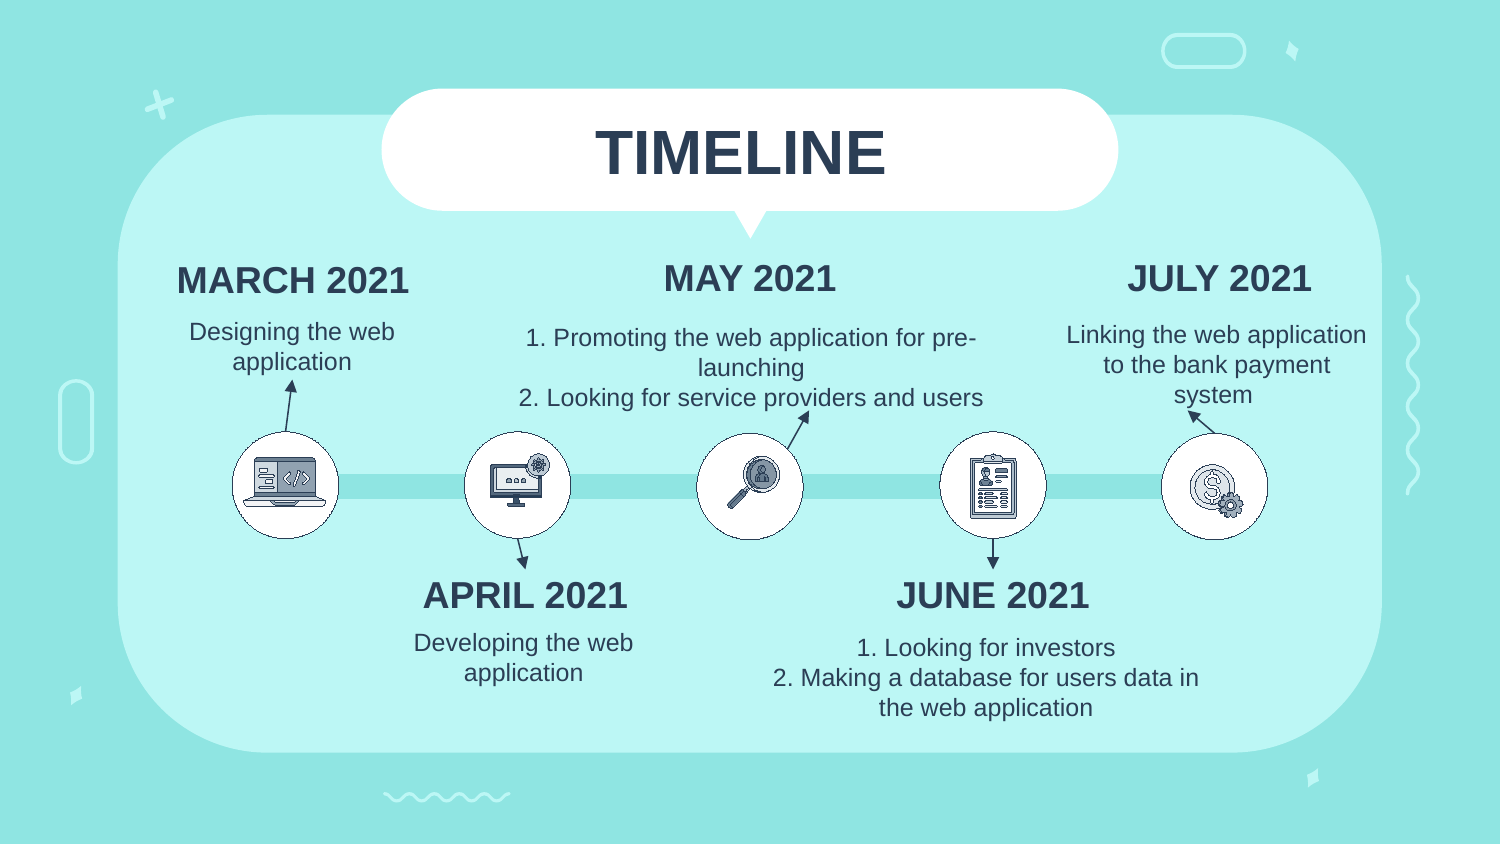

# TIMELINE
JULY 2021
MAY 2021
MARCH 2021
1. Promoting the web application for pre-launching
2. Looking for service providers and users
Designing the web application
Linking the web application to the bank payment system

APRIL 2021
JUNE 2021
Developing the web application
1. Looking for investors
2. Making a database for users data in the web application